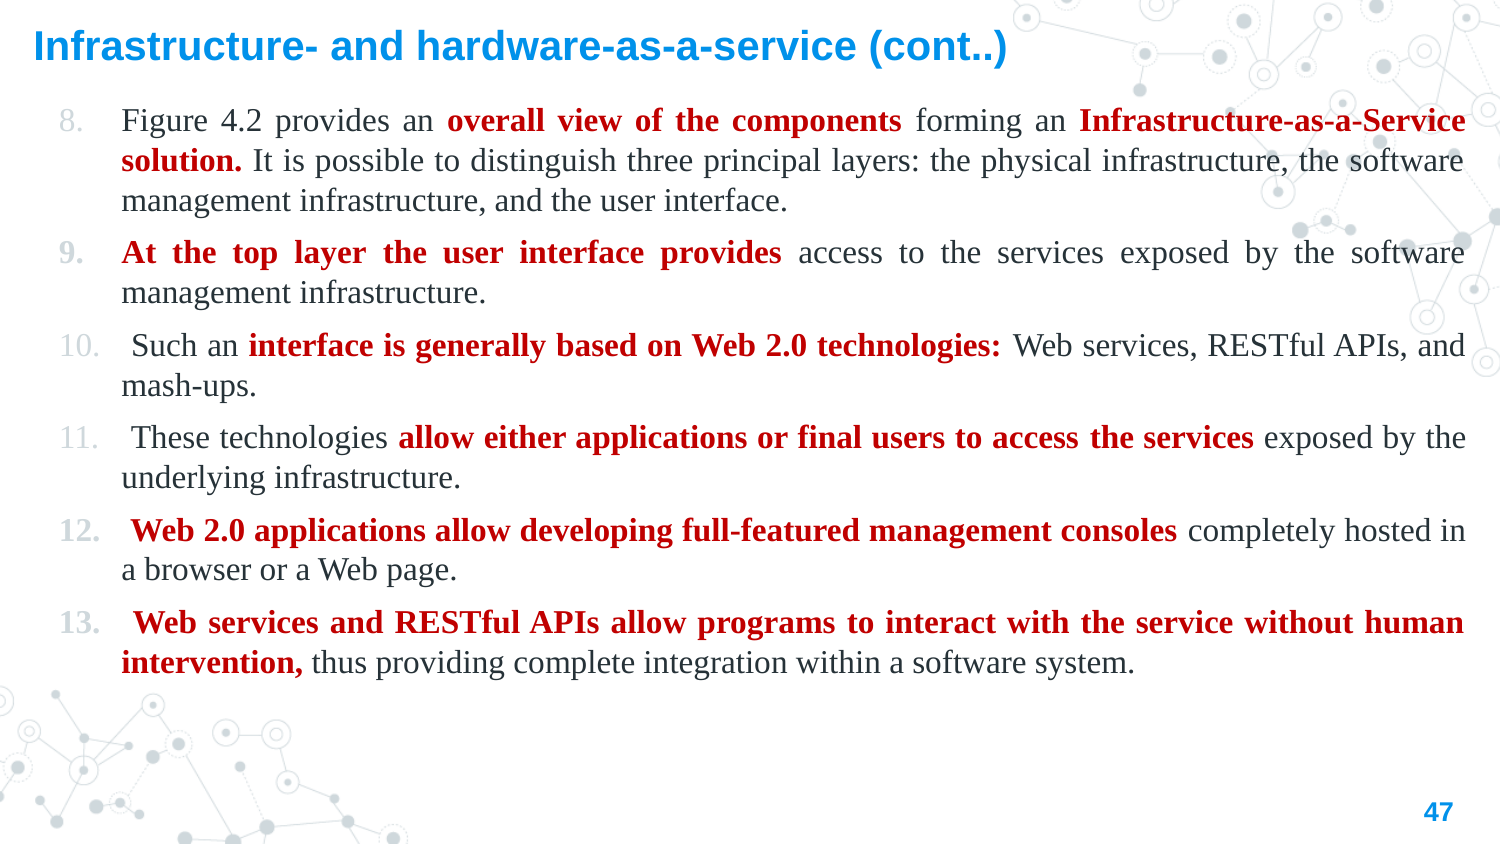

# Infrastructure- and hardware-as-a-service (cont..)
Figure 4.2 provides an overall view of the components forming an Infrastructure-as-a-Service solution. It is possible to distinguish three principal layers: the physical infrastructure, the software management infrastructure, and the user interface.
At the top layer the user interface provides access to the services exposed by the software management infrastructure.
 Such an interface is generally based on Web 2.0 technologies: Web services, RESTful APIs, and mash-ups.
 These technologies allow either applications or final users to access the services exposed by the underlying infrastructure.
 Web 2.0 applications allow developing full-featured management consoles completely hosted in a browser or a Web page.
 Web services and RESTful APIs allow programs to interact with the service without human intervention, thus providing complete integration within a software system.
47